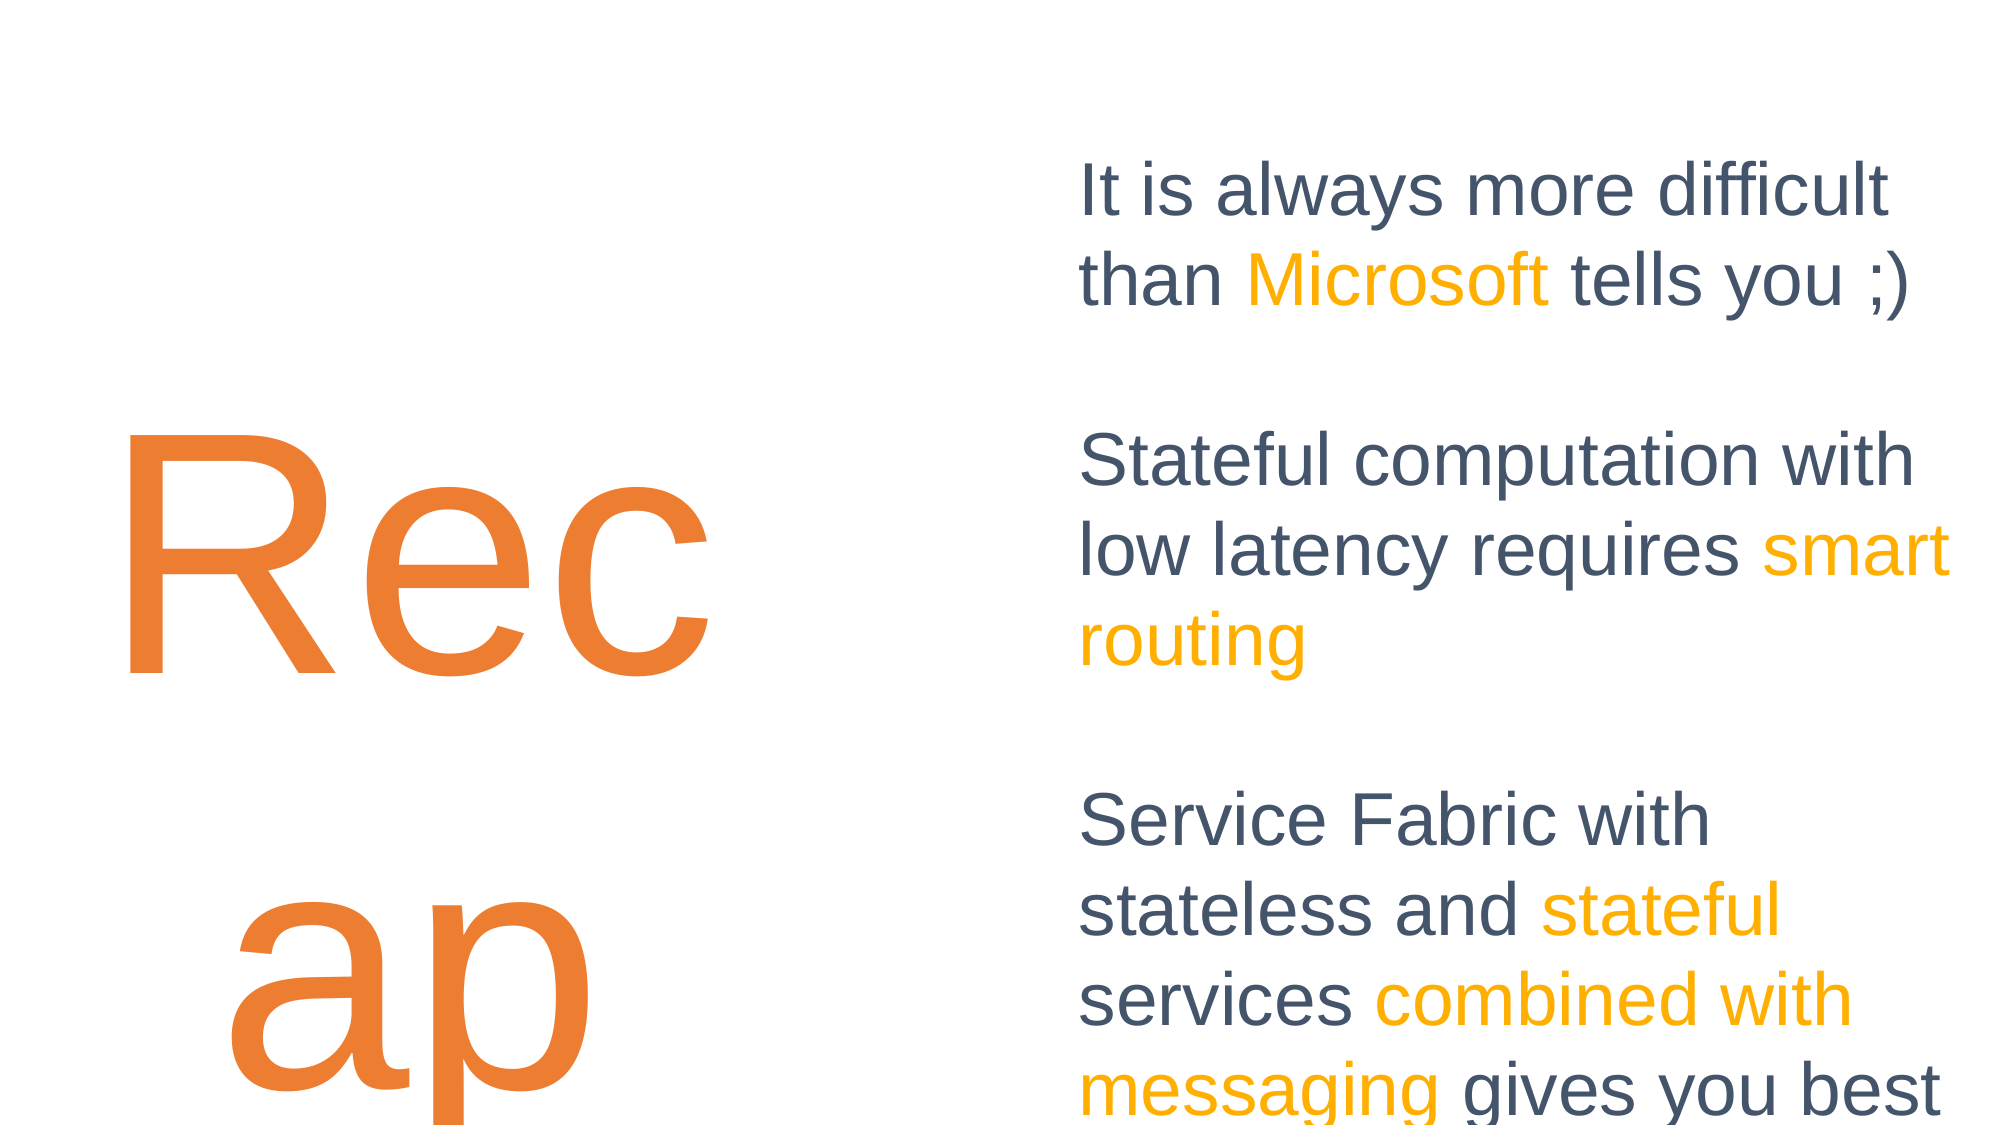

It is always more difficult than Microsoft tells you ;)

Stateful computation with low latency requires smart routing

Service Fabric with stateless and stateful services combined with messaging gives you best of two worlds
Recap